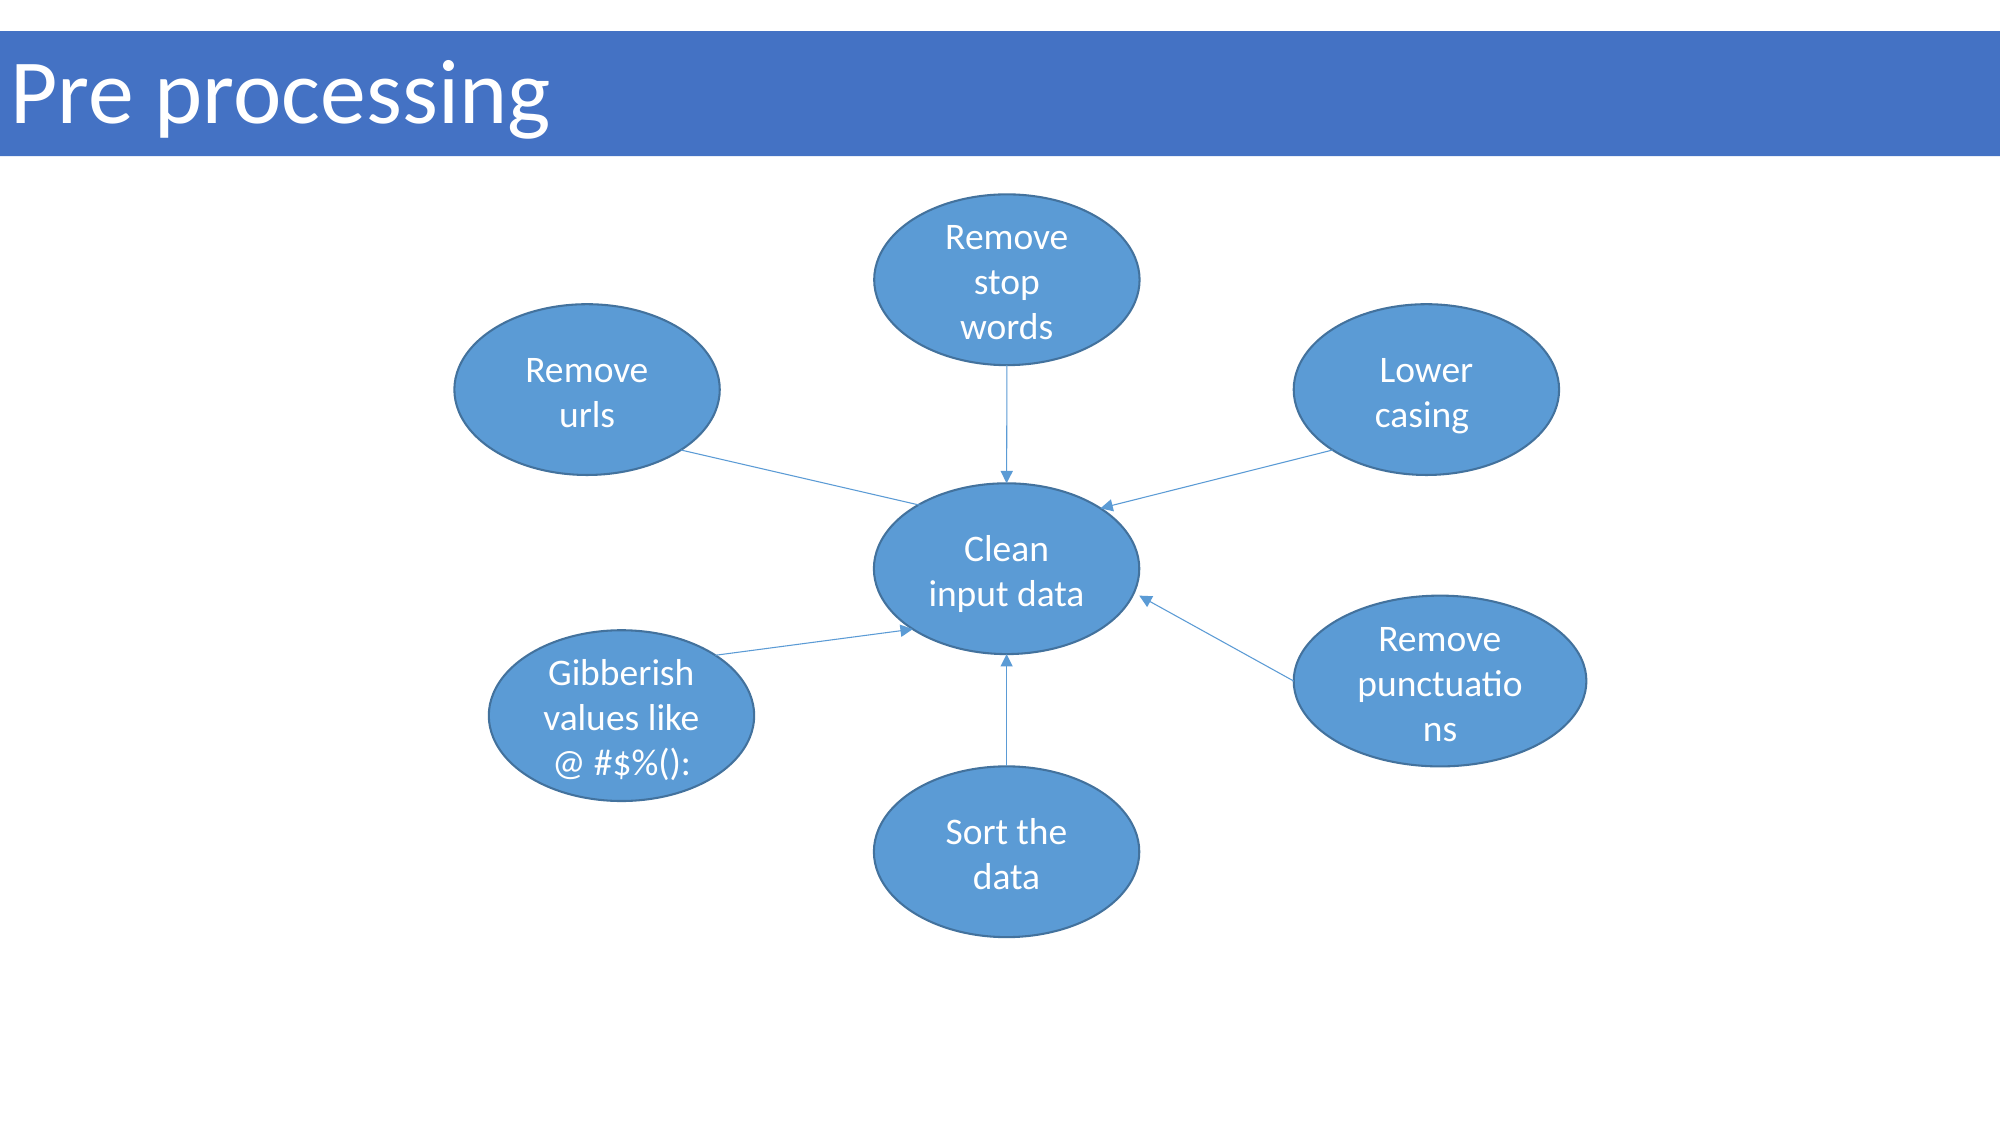

Pre processing
Remove stop words
Remove urls
Lower casing
Clean input data
Remove punctuations
Gibberish values like
@ #$%():
Sort the data